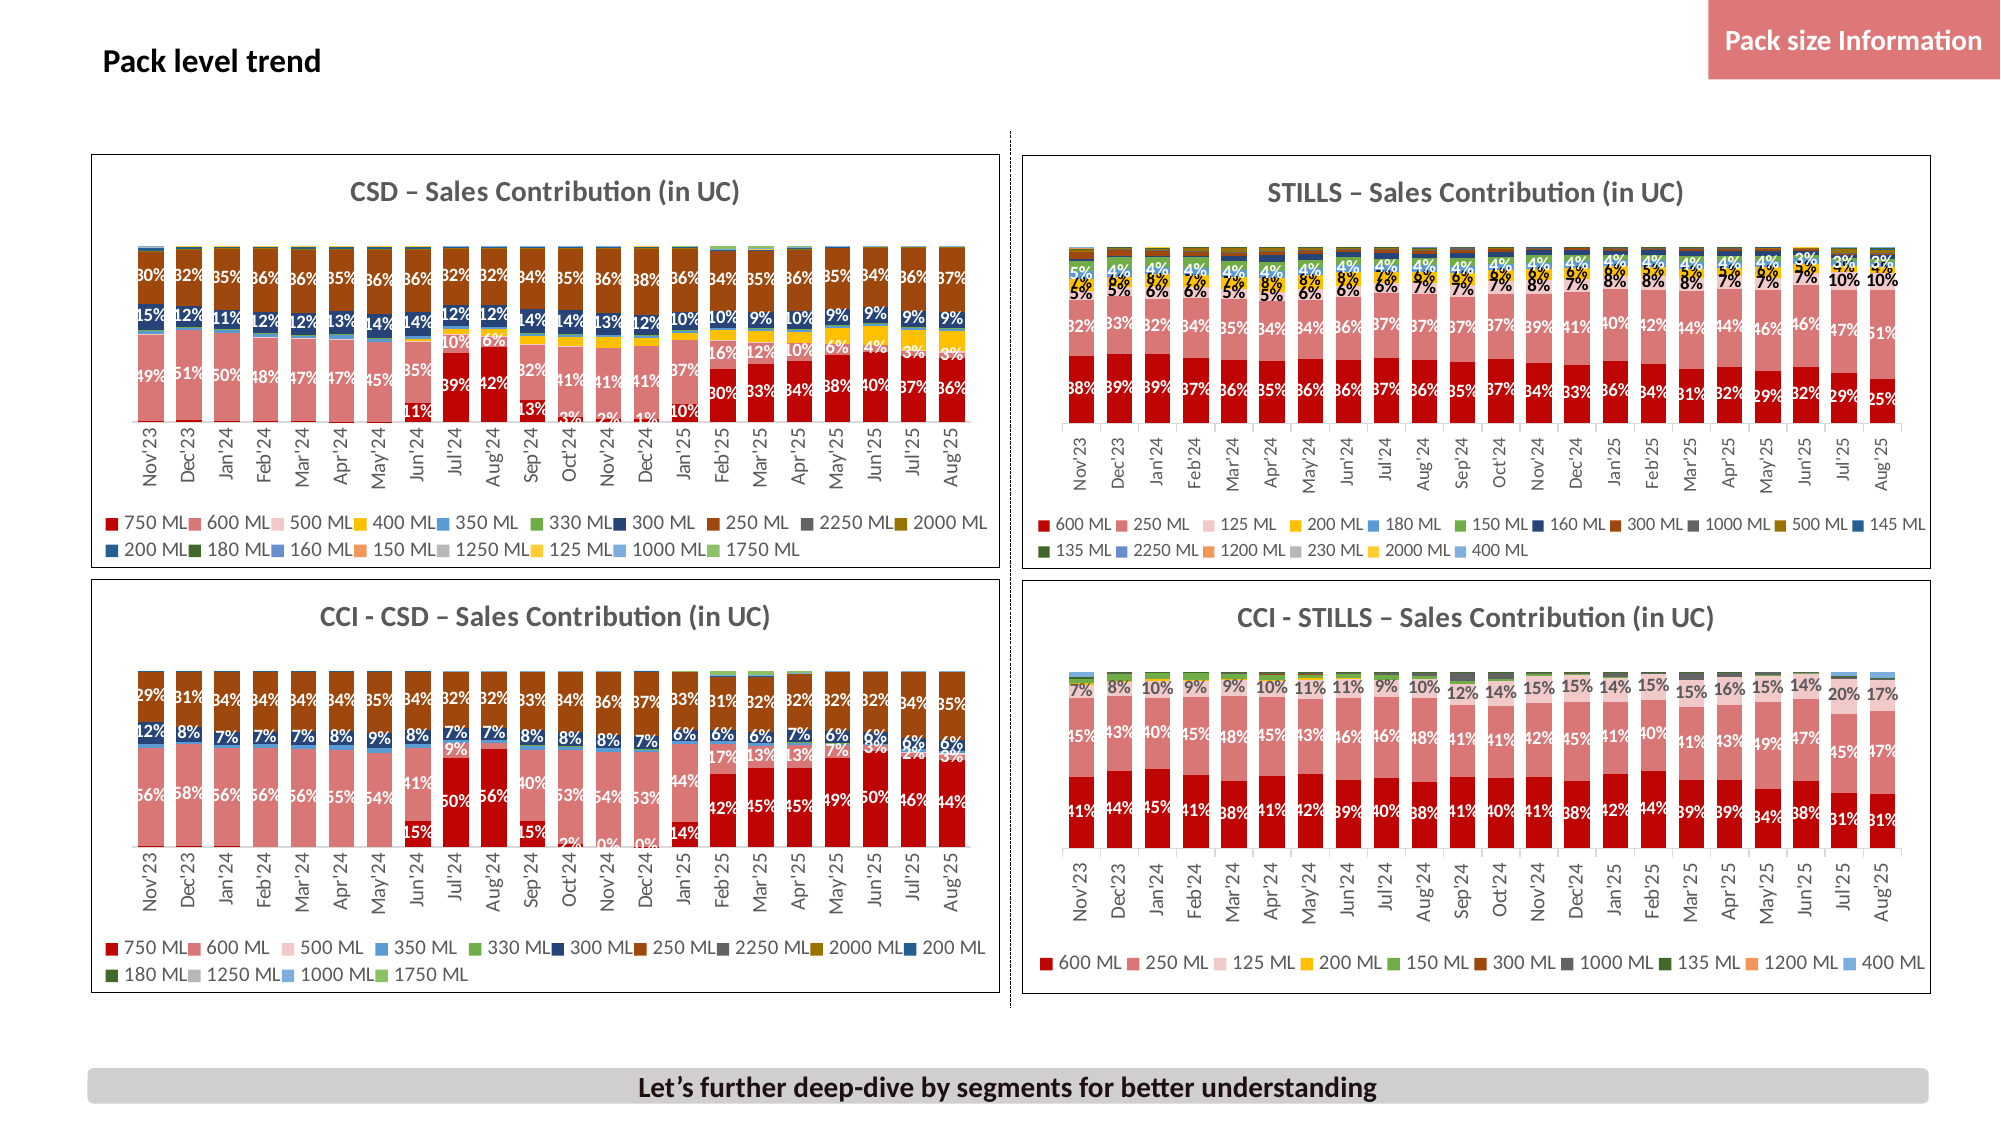

Pack size Information
# Pack level trend

### Chart: CSD – Sales Contribution (in UC)

| Category | 750 ML | 600 ML | 500 ML | 400 ML | 350 ML | 330 ML | 300 ML | 250 ML | 2250 ML | 2000 ML | 200 ML | 180 ML | 160 ML | 150 ML | 1250 ML | 125 ML | 1000 ML | 1750 ML |
|---|---|---|---|---|---|---|---|---|---|---|---|---|---|---|---|---|---|---|
|  Nov'23 | 0.006631940495854736 | 0.4908117403196344 | 0.0005676797629973171 | 7.873264398030808e-05 | 0.019859827471055115 | 0.0023304700396773632 | 0.15011236292539237 | 0.30083982109949664 | 0.0 | 0.001246600196354878 | 0.014864246462131678 | 0.0 | 0.0029349864322080537 | 0.00024628700850052237 | 0.004468328702880851 | 0.0020280906379152278 | 0.002978885801920567 | 0.0 |
|  Dec'23 | 0.009828025748552679 | 0.5104152307500456 | 0.0 | 0.0 | 0.015136241030110388 | 0.002011171150800378 | 0.12235489563998503 | 0.32279153793092863 | 0.0 | 0.0004258221936241902 | 0.01192506577977754 | 0.0 | 0.003241302014508638 | 0.00011528356949337832 | 0.0 | 0.0017554241921738328 | 0.0 | 0.0 |
|  Jan'24 | 0.00641500655792802 | 0.499086482649299 | 0.0 | 0.0 | 0.01596725570776422 | 0.0032022436975449454 | 0.11117770119365018 | 0.34740164315408356 | 0.0 | 0.0016068200017001384 | 0.00903501433247421 | 0.0 | 0.004470466064939186 | 0.0001225089283064194 | 0.0 | 0.001514857712309953 | 0.0 | 0.0 |
|  Feb'24 | 0.0016769433107991889 | 0.4794734107426863 | 0.0016231155008229184 | 0.0 | 0.01625988756518108 | 0.0035904162665437596 | 0.12282364720446132 | 0.35691129022635537 | 0.0 | 0.0018973646892908142 | 0.009739764184612707 | 0.0 | 0.004520914963833405 | 0.00015789712996495476 | 0.0 | 0.0013253482154481412 | 0.0 | 0.0 |
|  Mar'24 | 0.002590935657469899 | 0.46865515929259505 | 0.0023661512853606383 | 0.0 | 0.018671425028607466 | 0.003029800965646591 | 0.12447466705537177 | 0.35717097163866174 | 0.0 | 0.0020133738589675205 | 0.011684959663251959 | 0.0 | 0.007819653495769031 | 0.00013924460602490535 | 0.0 | 0.0013836574522733689 | 0.0 | 0.0 |
|  Apr'24 | 0.0013683166088007772 | 0.4707288098011495 | 0.0008253338275306275 | 0.0 | 0.021519619355782386 | 0.0020981739027451933 | 0.13208113404994823 | 0.3512200057246029 | 0.0 | 0.0020298920071803537 | 0.008258111156145333 | 0.0 | 0.008499692282689398 | 0.00011758982616222011 | 0.0 | 0.0012533214572631238 | 0.0 | 0.0 |
|  May'24 | 0.0016738103482663849 | 0.4541430622871267 | 0.0 | 0.0 | 0.021949861954562333 | 0.0006231724681237924 | 0.1363004575938704 | 0.36437288911961985 | 0.0 | 0.0017436513777999716 | 0.00970938106759435 | 0.0 | 0.00785385768605905 | 6.735134077338946e-05 | 0.0 | 0.0015625047562040162 | 0.0 | 0.0 |
|  Jun'24 | 0.10844862147749207 | 0.3510573422634075 | 0.0015899417231579705 | 0.007514983023158751 | 0.020288334831664173 | 0.0 | 0.13636767519670687 | 0.35629174283777637 | 0.0 | 0.0018154965681543235 | 0.009709646845327734 | 0.0 | 0.0057669250094162265 | 0.0 | 0.0 | 0.0011492902237378946 | 0.0 | 0.0 |
|  Jul'24 | 0.39349494943723734 | 0.10069574746591238 | 0.003413685187180918 | 0.03137045413926226 | 0.013089242593293797 | 0.0 | 0.1227657890567204 | 0.31918044663915823 | 0.0 | 0.0018062067284730888 | 0.007233908505346341 | 0.0 | 0.005196414615117083 | 0.0 | 0.0 | 0.0005709112282066013 | 0.0011822444040914763 | 0.0 |
|  Aug'24 | 0.4234973869858743 | 0.06144409437071326 | 0.0038797338422946193 | 0.0373173869866339 | 0.01345258132407334 | 0.0 | 0.12463339283569827 | 0.32098409961540697 | 0.0 | 0.0022083783549869 | 0.006111317962517271 | 0.0 | 0.005446565727675048 | 0.0 | 0.0 | 0.0006205970939453431 | 0.000404464900180751 | 0.0 |
|  Sep'24 | 0.12534209601949042 | 0.3167537264659729 | 0.0014549373659716416 | 0.041747766481091006 | 0.015812343453242124 | 0.00043264401234277593 | 0.13857055827769393 | 0.34152708394179143 | 0.0 | 0.0036464708326185463 | 0.006447534671416726 | 0.0 | 0.006937896467160301 | 0.0 | 0.0 | 0.0006787734572448643 | 0.0006481685539631591 | 0.0 |
| Oct'24 | 0.025469327778650484 | 0.4062176238496913 | 0.0003284480992734346 | 0.04912146810188059 | 0.015032047659186098 | 0.00047148724650701536 | 0.13607375475570457 | 0.3507460653036901 | 0.0 | 0.0030840013205813994 | 0.006028241053380534 | 0.0 | 0.006343157639878748 | 0.0 | 0.0 | 0.0005818310153806231 | 0.0005025461761950191 | 0.0 |
| Nov'24 | 0.0150145610908963 | 0.40609604169020325 | 0.0 | 0.0584491991669417 | 0.015292711805505206 | 0.0 | 0.12530462940545897 | 0.3628590540434541 | 0.0 | 0.002191707658506641 | 0.0060579395320775765 | 0.0 | 0.007393262040388107 | 0.0 | 0.0 | 0.0007860308682120711 | 0.0005548626983561116 | 0.0 |
| Dec'24 | 0.014722371652378694 | 0.41338250691459566 | 0.0 | 0.046362556570606075 | 0.01731032682189937 | 0.0008889132661847155 | 0.11568177088415625 | 0.37711807297996586 | 0.0 | 0.002345074707250199 | 0.004156146616074258 | 0.0 | 0.0070963446272476515 | 0.0 | 0.0 | 0.000875526769755074 | 6.0388189886271215e-05 | 0.0 |
| Jan'25 | 0.10031230849942908 | 0.36674545079293625 | 0.0 | 0.03887385999117711 | 0.015216754892222774 | 0.00039456247402318615 | 0.10246906512980333 | 0.3628378010081207 | 0.0 | 0.0017552652157566118 | 0.0032823062738885815 | 0.0 | 0.006016891366016459 | 0.0 | 0.0001446343379850389 | 0.0006697757311909447 | 0.00030263193375114 | 0.0009786923536987632 |
| Feb'25 | 0.30000674520326676 | 0.1585474463815121 | 0.004740477679882655 | 0.05825049096056156 | 0.013088083377854633 | 5.4697819383261404e-05 | 0.09539296620721738 | 0.34360102871508924 | 0.0 | 0.001231197618620984 | 0.0021947051906351734 | 0.0 | 0.005155525490237875 | 0.0 | 0.00012431322587104864 | 0.000697401236855037 | 0.0008453645620813094 | 0.01606955633093089 |
| Mar'25 | 0.32792601527226783 | 0.12131023798539715 | 0.006242673552622427 | 0.060399377486755605 | 0.013769874567659967 | 0.0019600284633713152 | 0.09431642881960485 | 0.34857921153324417 | 0.0 | 0.0010410663149123267 | 0.002294949175668385 | 0.0 | 0.005407857691991614 | 0.0 | 0.0 | 0.0006596125118326406 | 0.0008824663684999021 | 0.01521020025617158 |
| Apr'25 | 0.34333736847422486 | 0.10454054327347587 | 0.00012371540945466656 | 0.06345634177362461 | 0.01446933657613179 | 0.0020845318755408643 | 0.0988540744227275 | 0.3555111233508696 | 0.0 | 0.0017968020051448692 | 0.0022185105537349523 | 0.0 | 0.005327494183943845 | 0.0 | 0.0 | 0.0006027123027451579 | 0.0009022077864816399 | 0.006775238011899681 |
| May'25 | 0.3818974980456426 | 0.06113040901665874 | 0.0 | 0.09134720997450357 | 0.011821402265009684 | 0.0049777461067075325 | 0.09191802901051147 | 0.3470953068865849 | 0.0 | 0.0034410023536833615 | 0.0010731512481356098 | 0.0 | 0.004097617953911649 | 0.0 | 0.0 | 0.0005158336009379148 | 0.0006847935377132235 | 0.0 |
| Jun'25 | 0.3985241453600798 | 0.036409643682904835 | 0.0 | 0.11111434499444192 | 0.010632676582951285 | 0.004809869069571349 | 0.09149972669468066 | 0.3399251142212313 | 0.0 | 0.002125893706603127 | 0.0011696719160774044 | 0.0 | 0.003088894373855796 | 0.0 | 0.0 | 0.00011933546848408756 | 0.0005806839291184467 | 0.0 |
| Jul'25 | 0.3739845044934637 | 0.026831074996635625 | 0.00495496213267272 | 0.11336030402163468 | 0.012564740516684124 | 0.005266173507882422 | 0.09066087992083767 | 0.36336402161661185 | 0.0 | 0.0011957052562316895 | 0.003334354792595261 | 0.0 | 0.0029970022577725966 | 0.0 | 0.0 | 0.0001494631570289612 | 0.001336813329948473 | 0.0 |
| Aug'25 | 0.3623808145516692 | 0.030364324432080748 | 0.0069322260303645 | 0.11341650949749571 | 0.01229169396762893 | 0.005358905709813476 | 0.09052810156728436 | 0.37020931679684876 | 0.0 | 0.0016588100818005925 | 0.003316132111798173 | 0.0 | 0.0027629458600897027 | 0.0 | 0.0 | 0.00013598384972900206 | 0.0006442355433969743 | 0.0 |

### Chart: STILLS – Sales Contribution (in UC)

| Category | 600 ML | 250 ML | 125 ML | 200 ML | 180 ML | 150 ML | 160 ML | 300 ML | 1000 ML | 500 ML | 145 ML | 135 ML | 2250 ML | 1200 ML | 230 ML | 2000 ML | 400 ML |
|---|---|---|---|---|---|---|---|---|---|---|---|---|---|---|---|---|---|
|  Nov'23 | 0.3821477651269243 | 0.3207694196894365 | 0.0484790716535698 | 0.07058804133537705 | 0.04538156043604044 | 0.055919324972225376 | 0.010727315702795389 | 0.03898508250325908 | 0.0 | 0.01105617583782089 | 0.0 | 0.0030984822069226154 | 0.0 | 0.0056814217443984716 | 0.0 | 0.0 | 0.00716633879122989 |
|  Dec'23 | 0.3939489599403871 | 0.3308148082690824 | 0.048545400419835384 | 0.0593682340991176 | 0.04197916396568328 | 0.07048204970685945 | 0.007576094128277173 | 0.03319180538218872 | 0.0023400421452753786 | 0.011384099784059644 | 0.0 | 0.0003693421592337665 | 0.0 | 0.0 | 0.0 | 0.0 | 0.0 |
|  Jan'24 | 0.39203238852728955 | 0.3153083801934434 | 0.06417405801482637 | 0.0769361499837999 | 0.037448441253714174 | 0.056589768095645976 | 0.010041141804981392 | 0.028335257169914068 | 0.001283903417483272 | 0.013290426992970093 | 0.0 | 0.0004867906148840831 | 0.0 | 0.0 | 0.0 | 0.004073293931047809 | 0.0 |
|  Feb'24 | 0.3682542059227221 | 0.343120113780814 | 0.060510189861344016 | 0.06880111736004885 | 0.04237339862970389 | 0.060021332909116175 | 0.008645393401995955 | 0.027750235372710118 | 0.001080978101275376 | 0.017826324624745378 | 0.0012446635066016485 | 0.00037204652892247 | 0.0 | 0.0 | 0.0 | 0.0 | 0.0 |
|  Mar'24 | 0.3580675456618747 | 0.34794749935111674 | 0.054522495425381325 | 0.0702221975542263 | 0.041184148645094044 | 0.05068287419428372 | 0.025504183155413605 | 0.023861690695739925 | 0.0007994745112925744 | 0.02496984542376817 | 0.0017129850946628056 | 0.0005250602871462043 | 0.0 | 0.0 | 0.0 | 0.0 | 0.0 |
|  Apr'24 | 0.35311437047967636 | 0.33948220309608207 | 0.05374572139326946 | 0.07928842181877085 | 0.0406913076124593 | 0.046933308696108046 | 0.040277925049759175 | 0.022822822676416766 | 0.001150692636685367 | 0.021023968845076794 | 0.0010248734040773282 | 0.0004443842916182874 | 0.0 | 0.0 | 0.0 | 0.0 | 0.0 |
|  May'24 | 0.36361314142076023 | 0.3365862277483568 | 0.06268702165445367 | 0.07952648974331625 | 0.03858999969731994 | 0.047336347305108495 | 0.0338937104832863 | 0.021191918795963074 | 0.0014263624904364922 | 0.01303787492108634 | 0.0016862559004585075 | 0.0004246498394541226 | 0.0 | 0.0 | 0.0 | 0.0 | 0.0 |
|  Jun'24 | 0.35730359119655275 | 0.35801757480793595 | 0.061716209204255856 | 0.07965634228446088 | 0.043002155137465456 | 0.04336770882736025 | 0.031239820740939173 | 0.01474390358597856 | 0.0009211065383181497 | 0.008144009145176474 | 0.0014096105919072343 | 0.00047796793964915236 | 0.0 | 0.0 | 0.0 | 0.0 | 0.0 |
|  Jul'24 | 0.370609970374245 | 0.36938648469891283 | 0.05573658176929401 | 0.06533804367936491 | 0.03887432980100089 | 0.03496743094043683 | 0.03090625822341124 | 0.01792993179815547 | 0.003763635458640522 | 0.010203777827040192 | 0.001876804801168069 | 0.00040675062832986974 | 0.0 | 0.0 | 0.0 | 0.0 | 0.0 |
|  Aug'24 | 0.3572140478264102 | 0.37429745692144817 | 0.06594546356512632 | 0.06400523672359255 | 0.0386880752919558 | 0.036039747389319685 | 0.027554850316816627 | 0.01726729155466583 | 0.004392465387367966 | 0.007291978977480509 | 0.0015860054276020108 | 0.00040376525536264064 | 0.005313615362851565 | 0.0 | 0.0 | 0.0 | 0.0 |
|  Sep'24 | 0.3487012547772195 | 0.3699901100335124 | 0.06937655157274702 | 0.06446688265556272 | 0.04266996953379843 | 0.041666653026610614 | 0.02935152118805032 | 0.01710196654217752 | 0.010041051768076126 | 0.005131261300492838 | 0.0007763821445963076 | 0.00045259297669499255 | 0.0002738024804610803 | 0.0 | 0.0 | 0.0 | 0.0 |
| Oct'24 | 0.36552973805117567 | 0.3700103015624328 | 0.07379184157153647 | 0.059769477984636506 | 0.0358956374298842 | 0.039029759405646215 | 0.026843370793618194 | 0.018591948236886435 | 0.007496333716715706 | 0.0009049629540891801 | 0.0017121037221887203 | 0.0004245245711899524 | 0.0 | 0.0 | 0.0 | 0.0 | 0.0 |
| Nov'24 | 0.34141710358753885 | 0.393304649931778 | 0.08130428488790009 | 0.057863932190504244 | 0.03822042644698817 | 0.04070865418384563 | 0.030205416986334496 | 0.013114662223590442 | 0.0017569782032638773 | 0.0 | 0.0018245255615942058 | 0.0002793657966618263 | 0.0 | 0.0 | 0.0 | 0.0 | 0.0 |
| Dec'24 | 0.33292993039212315 | 0.4115529215386511 | 0.07475067410941005 | 0.06061969722979765 | 0.03998371795629599 | 0.03745498442011144 | 0.02716687539211688 | 0.012908604971356647 | 0.0001655482933630559 | 0.0 | 0.0019120450432742425 | 0.0005550006534996449 | 0.0 | 0.0 | 0.0 | 0.0 | 0.0 |
| Jan'25 | 0.35647251454510753 | 0.4036000282575448 | 0.07636466040574937 | 0.05563208525088761 | 0.035736403693279774 | 0.030577682539226634 | 0.021311966567698466 | 0.013078865410425957 | 0.004872258018686962 | 0.0 | 0.0019415592192845912 | 0.0004119760921079756 | 0.0 | 0.0 | 0.0 | 0.0 | 0.0 |
| Feb'25 | 0.3373882386261219 | 0.42176868109237026 | 0.07647320155222675 | 0.05172143629731324 | 0.039392477216182505 | 0.03092154837900245 | 0.024339004784519256 | 0.014311669975959725 | 0.0008535625810977205 | 0.0 | 0.002342368480108602 | 0.0004878110150973473 | 0.0 | 0.0 | 0.0 | 0.0 | 0.0 |
| Mar'25 | 0.3094080309476319 | 0.44008544508226716 | 0.07726657523268211 | 0.04673272640534772 | 0.04195820327424222 | 0.03302638918322355 | 0.0274672272406469 | 0.012942237713857335 | 0.008686001777866955 | 0.0 | 0.0019276071475271361 | 0.0004995559947071246 | 0.0 | 0.0 | 0.0 | 0.0 | 0.0 |
| Apr'25 | 0.3178619432937307 | 0.4439489730779069 | 0.0738370544926012 | 0.0470829421577045 | 0.03795769412059767 | 0.030014166700327343 | 0.02632917252425203 | 0.01557930120042548 | 0.005106573833294246 | 0.0 | 0.0017384238426291524 | 0.0005437547565306328 | 0.0 | 0.0 | 0.0 | 0.0 | 0.0 |
| May'25 | 0.29462596951284525 | 0.46122563655176707 | 0.0714197445591038 | 0.06043824467443336 | 0.03554080141783784 | 0.02412432170619624 | 0.02894122158659717 | 0.014401446163162131 | 0.0029688267896030985 | 0.004597845709340558 | 0.0016736637324261023 | 4.22775966873859e-05 | 0.0 | 0.0 | 0.0 | 0.0 | 0.0 |
| Jun'25 | 0.319828247444602 | 0.4645860003837874 | 0.07157030765685814 | 0.04961361931209784 | 0.0306619650571705 | 0.021031087139453005 | 0.022222351914415607 | 0.012285191947705965 | 0.0014959963445524379 | 0.004888676694433521 | 0.0009215155569007187 | 0.0 | 0.0 | 0.0 | 0.0 | 0.0008950405480228262 | 0.0 |
| Jul'25 | 0.28710819385648845 | 0.4687234230233652 | 0.10100983761207505 | 0.03799804556910791 | 0.025657931490240794 | 0.016139041802995975 | 0.019669436932927664 | 0.007811015417306851 | 0.0030619090909197034 | 0.026365147435968527 | 0.0020139698699911984 | 0.00016989703197285388 | 0.0 | 0.0 | 0.0 | 2.594838212643816e-05 | 0.004246202484513463 |
| Aug'25 | 0.25095069015473137 | 0.50729206706773 | 0.09521657120784895 | 0.03525219173683991 | 0.029044244164123236 | 0.014700596782659637 | 0.020520179432676314 | 0.009133131567094579 | 0.0025415401715018285 | 0.026579551977131154 | 0.000994589686886198 | 0.0005412665097864189 | 0.0 | 0.0 | 0.0 | 0.0 | 0.007233379540990531 |

### Chart: CCI - CSD – Sales Contribution (in UC)

| Category | 750 ML | 600 ML | 500 ML | 350 ML | 330 ML | 300 ML | 250 ML | 2250 ML | 2000 ML | 200 ML | 180 ML | 1250 ML | 1000 ML | 1750 ML |
|---|---|---|---|---|---|---|---|---|---|---|---|---|---|---|
|  Nov'23 | 0.0024789522240007016 | 0.5611413596239967 | 0.00011612559547374242 | 0.021920948312457486 | 0.0 | 0.12238158137912108 | 0.2881009390441073 | 0.0 | 0.001961232279112094 | 0.001898861541730906 | 0.0 | 0.0 | 0.0 | 0.0 |
|  Dec'23 | 0.005996567633881733 | 0.5781303946944187 | 0.0 | 0.013732356561709815 | 0.0 | 0.0849053900231242 | 0.3141007280904518 | 0.0 | 0.0006672299861812541 | 0.002467333010232325 | 0.0 | 0.0 | 0.0 | 0.0 |
|  Jan'24 | 0.003941644793344146 | 0.55835667725563 | 0.0 | 0.01478453689647135 | 0.0 | 0.07267843386458173 | 0.34389139688369724 | 0.0 | 0.0026052222485235476 | 0.0037420880577518365 | 0.0 | 0.0 | 0.0 | 0.0 |
|  Feb'24 | 0.0 | 0.5635995341254555 | 0.0 | 0.020638540126247242 | 0.0 | 0.06788338063312843 | 0.3406171325126335 | 0.0 | 0.003282480726070978 | 0.003978931876464351 | 0.0 | 0.0 | 0.0 | 0.0 |
|  Mar'24 | 0.0 | 0.5582370207087927 | 0.0 | 0.02299312418076315 | 0.0 | 0.0740216303147971 | 0.33701466028769683 | 0.0 | 0.0035456351143258544 | 0.004187929393624406 | 0.0 | 0.0 | 0.0 | 0.0 |
|  Apr'24 | 0.0 | 0.5503514596100847 | 0.0 | 0.027225735489479642 | 0.0 | 0.07914015100058386 | 0.33700084563974075 | 0.0 | 0.003720213733847727 | 0.002561594526263409 | 0.0 | 0.0 | 0.0 | 0.0 |
|  May'24 | 0.0 | 0.5356661462642968 | 0.0 | 0.02591475704896713 | 0.0 | 0.08733020856376535 | 0.3459190462437984 | 0.0 | 0.0032653026866223227 | 0.0019045391925499055 | 0.0 | 0.0 | 0.0 | 0.0 |
|  Jun'24 | 0.14778646145103996 | 0.41288883899732354 | 0.0 | 0.025104725702060706 | 0.0 | 0.07527491358063451 | 0.3353261876686541 | 0.0 | 0.0032257359341453587 | 0.0003931366661417855 | 0.0 | 0.0 | 0.0 | 0.0 |
|  Jul'24 | 0.5048669813136708 | 0.0854175793292102 | 0.0 | 0.015534872192664155 | 0.0 | 0.06921108401865693 | 0.31974112518152153 | 0.0 | 0.002947818431934333 | 0.00035105837689399785 | 0.0 | 0.0 | 0.001929481155447927 | 0.0 |
|  Aug'24 | 0.5568738094847183 | 0.03183007025986137 | 0.0 | 0.018193172270034325 | 0.0 | 0.06672625155880454 | 0.3216265832197525 | 0.0 | 0.003719968174022558 | 0.000348832180421163 | 0.0 | 0.0 | 0.0006813128523850838 | 0.0 |
|  Sep'24 | 0.14779488734688295 | 0.40494498827958436 | 0.0 | 0.02294159949015192 | 0.0007515875120695798 | 0.0844731201315642 | 0.3312147516253561 | 0.0 | 0.006334635087358384 | 0.00041843461127504927 | 0.0 | 0.0 | 0.0011259959157575111 | 0.0 |
| Oct'24 | 0.01605875369868544 | 0.5321083450246861 | 0.0 | 0.021090989167196317 | 0.0008203952564083295 | 0.0794190638629805 | 0.3440196515531412 | 0.0 | 0.005366211011869561 | 0.00024215214036848716 | 0.0 | 0.0 | 0.0008744382846639814 | 0.0 |
| Nov'24 | 0.0 | 0.5392973786365453 | 0.0 | 0.01930075766944028 | 0.0 | 0.07515163232538899 | 0.36090782109448116 | 0.0 | 0.0038590406430118835 | 0.0005063973164458632 | 0.0 | 0.0 | 0.0009769723146865529 | 0.0 |
| Dec'24 | 0.0008774689443647471 | 0.5349922985223039 | 0.0 | 0.019019401597624656 | 0.0015014468603574559 | 0.07357954884130002 | 0.365518010106837 | 0.0 | 0.003961022059685212 | 0.00044880249946647896 | 0.0 | 0.0 | 0.0001020005680605634 | 0.0 |
| Jan'25 | 0.13887782069996743 | 0.443997529817175 | 0.0 | 0.015709655977696222 | 0.0 | 0.06300648035205052 | 0.3329526801035411 | 0.0 | 0.002882668746267663 | 0.0004688478478124992 | 0.0 | 0.0 | 0.0004970118528047695 | 0.0016073046026850457 |
| Feb'25 | 0.4164440875381959 | 0.16999612723936292 | 0.0 | 0.01418934878539442 | 0.0 | 0.06296047434838772 | 0.30550341064479075 | 0.0 | 0.002070859149352763 | 0.0003850047995979785 | 0.0 | 0.0 | 0.0014218927257879886 | 0.027028794769129748 |
| Mar'25 | 0.4463169045925844 | 0.12882292080255925 | 0.0 | 0.01488295824055572 | 0.0 | 0.06315264570387984 | 0.316991007193975 | 0.0 | 0.0017906232739727974 | 0.00036372035252572453 | 0.0 | 0.0 | 0.0015178330095785043 | 0.02616138683036872 |
| Apr'25 | 0.4471752682939424 | 0.12985675675201352 | 0.0 | 0.015054774608913883 | 0.0004615350182798435 | 0.0708046949908016 | 0.3189323800390322 | 0.0 | 0.0030290832883537885 | 0.00031959395711868364 | 0.0 | 0.0 | 0.0015209591935166269 | 0.011421826209955724 |
| May'25 | 0.485261920807303 | 0.06562458450967572 | 0.0 | 0.012793619460699585 | 0.0008107743618733763 | 0.062486746952626175 | 0.322050816424947 | 0.0 | 0.006122868461597215 | 0.0003455480220901399 | 0.0 | 0.0 | 0.0012185114463178616 | 0.0 |
| Jun'25 | 0.5019892383680425 | 0.03159533608841642 | 0.0 | 0.010372276167933143 | 3.4989277014324985e-05 | 0.0612032404868383 | 0.31660058079416087 | 0.0 | 0.003594010852656828 | 0.0006245148487795661 | 0.0 | 0.0 | 0.0009816974088275596 | 0.0 |
| Jul'25 | 0.4645672889571019 | 0.018715034666037998 | 0.008404993564698721 | 0.012236706387713245 | 0.0 | 0.059391420661954235 | 0.34169155885615066 | 0.0 | 0.002028248595006486 | 0.0006563462844710432 | 0.0 | 0.0 | 0.0022676071248519726 | 0.0 |
| Aug'25 | 0.4436666286857061 | 0.026118374990698152 | 0.010710194098045708 | 0.012305232070775968 | 0.0 | 0.05638058200563281 | 0.348035965170272 | 0.0 | 0.002834198219405069 | 0.00038887836033697467 | 0.0 | 0.0 | 0.0011007234945131317 | 0.0 |

### Chart: CCI - STILLS – Sales Contribution (in UC)

| Category | 600 ML | 250 ML | 125 ML | 200 ML | 150 ML | 300 ML | 1000 ML | 135 ML | 1200 ML | 400 ML |
|---|---|---|---|---|---|---|---|---|---|---|
|  Nov'23 | 0.40689240559598855 | 0.44579104002616293 | 0.07446420280490026 | 0.00867840489497813 | 0.022571860828344455 | 0.0 | 0.0 | 0.012557776000101044 | 0.0 | 0.029044309849524795 |
|  Dec'23 | 0.43836285901542066 | 0.42518414673014243 | 0.08186255458782622 | 0.005403621374767654 | 0.03904683263136689 | 0.0 | 0.00875770696630684 | 0.0013822786941692954 | 0.0 | 0.0 |
|  Jan'24 | 0.45178543575112873 | 0.3996670543966187 | 0.0982931604142789 | 0.008426534332961717 | 0.03515210295961389 | 0.0 | 0.004840457741958045 | 0.0018352544034402629 | 0.0 | 0.0 |
|  Feb'24 | 0.4146033398280049 | 0.44647778828962653 | 0.08890253162245251 | 0.007376970018068462 | 0.036797559546643814 | 0.0 | 0.004346016786000287 | 0.001495793909203615 | 0.0 | 0.0 |
|  Mar'24 | 0.38323655839280457 | 0.48000816578876315 | 0.09002580608705842 | 0.008106375735703109 | 0.032479179526762304 | 0.0003675040863304296 | 0.003486577229288691 | 0.0022898331532896 | 0.0 | 0.0 |
|  Apr'24 | 0.41151923452615763 | 0.44658168052426056 | 0.09654532931288455 | 0.0031838728566707347 | 0.030849432324661905 | 0.0035826092623933415 | 0.0055820987230138916 | 0.002155742469957373 | 0.0 | 0.0 |
|  May'24 | 0.41969545871973324 | 0.4260572230814838 | 0.11078410750626026 | 0.007313400746188254 | 0.026949755944225138 | 0.0004424499507948898 | 0.006748479047477612 | 0.002009125003836795 | 0.0 | 0.0 |
|  Jun'24 | 0.3870407479686299 | 0.4635001526864779 | 0.11000527422057658 | 0.0049484367529225295 | 0.02804229056201171 | 0.0 | 0.004255099884789722 | 0.002207997924591667 | 0.0 | 0.0 |
|  Jul'24 | 0.3972467201685302 | 0.46405947328256175 | 0.09401274469204024 | 0.0 | 0.025694874293347207 | 0.0 | 0.017134406083340974 | 0.0018517814801796825 | 0.0 | 0.0 |
|  Aug'24 | 0.37884125616724457 | 0.4767221509460662 | 0.103084583606205 | 0.0 | 0.019742355098974897 | 0.0 | 0.01979046987015434 | 0.0018191843113549648 | 0.0 | 0.0 |
|  Sep'24 | 0.4053641983079046 | 0.4070437087578933 | 0.12119791520366202 | 0.0 | 0.01657939389191773 | 0.0 | 0.047666262343059665 | 0.0021485214955627393 | 0.0 | 0.0 |
| Oct'24 | 0.3972382224851125 | 0.4104628568740262 | 0.13900147884158212 | 0.0 | 0.014911211723560042 | 0.0 | 0.03632889016757094 | 0.0020573399081480377 | 0.0 | 0.0 |
| Nov'24 | 0.405520092563848 | 0.42096657332203513 | 0.15074007058303762 | 0.0 | 0.01276064248690028 | 0.0 | 0.008638990726913234 | 0.0013736303172656806 | 0.0 | 0.0 |
| Dec'24 | 0.38392465162014394 | 0.44742875823897227 | 0.15453248131827305 | 0.0 | 0.010473508403301303 | 0.0 | 0.0008364389245972527 | 0.0028041614947122897 | 0.0 | 0.0 |
| Jan'25 | 0.41963380420407376 | 0.41174362760771827 | 0.14268416081336527 | 0.0 | 0.0005211313065279678 | 0.0 | 0.02343566248967657 | 0.0019816135786380946 | 0.0 | 0.0 |
| Feb'25 | 0.4402066648311117 | 0.4039781698999622 | 0.14738107504856776 | 0.0 | 0.0021428676421767264 | 0.0 | 0.004003323307783405 | 0.0022878992703982163 | 0.0 | 0.0 |
| Mar'25 | 0.38581754387147804 | 0.4141823580082973 | 0.1546412757546141 | 0.0 | 0.0 | 0.0 | 0.04289198560004686 | 0.0024668367655638385 | 0.0 | 0.0 |
| Apr'25 | 0.3867624886403634 | 0.4289983060940912 | 0.15516474078362702 | 0.0 | 0.0 | 0.0 | 0.026276507141155217 | 0.0027979573407630786 | 0.0 | 0.0 |
| May'25 | 0.33729893805575323 | 0.49422807347225217 | 0.1467570051229625 | 0.0 | 0.0065495413823619415 | 0.0 | 0.014953496603643614 | 0.00021294536302657048 | 0.0 | 0.0 |
| Jun'25 | 0.38459276343549764 | 0.46529336613419353 | 0.13834836691319194 | 0.0 | 0.004788170004492303 | 0.0 | 0.006977333512624567 | 0.0 | 0.0 | 0.0 |
| Jul'25 | 0.31131462102601687 | 0.4519110603267921 | 0.20049513095117114 | 0.0 | 0.0 | 0.0 | 0.014854700021020467 | 0.0008242470202341653 | 0.0 | 0.020600240654765224 |
| Aug'25 | 0.30689597744828256 | 0.47183209326069325 | 0.17380108107636208 | 0.0 | 0.0 | 0.0 | 0.01169512309231839 | 0.00249068597407262 | 0.0 | 0.033285039148271 |
Let’s further deep-dive by segments for better understanding